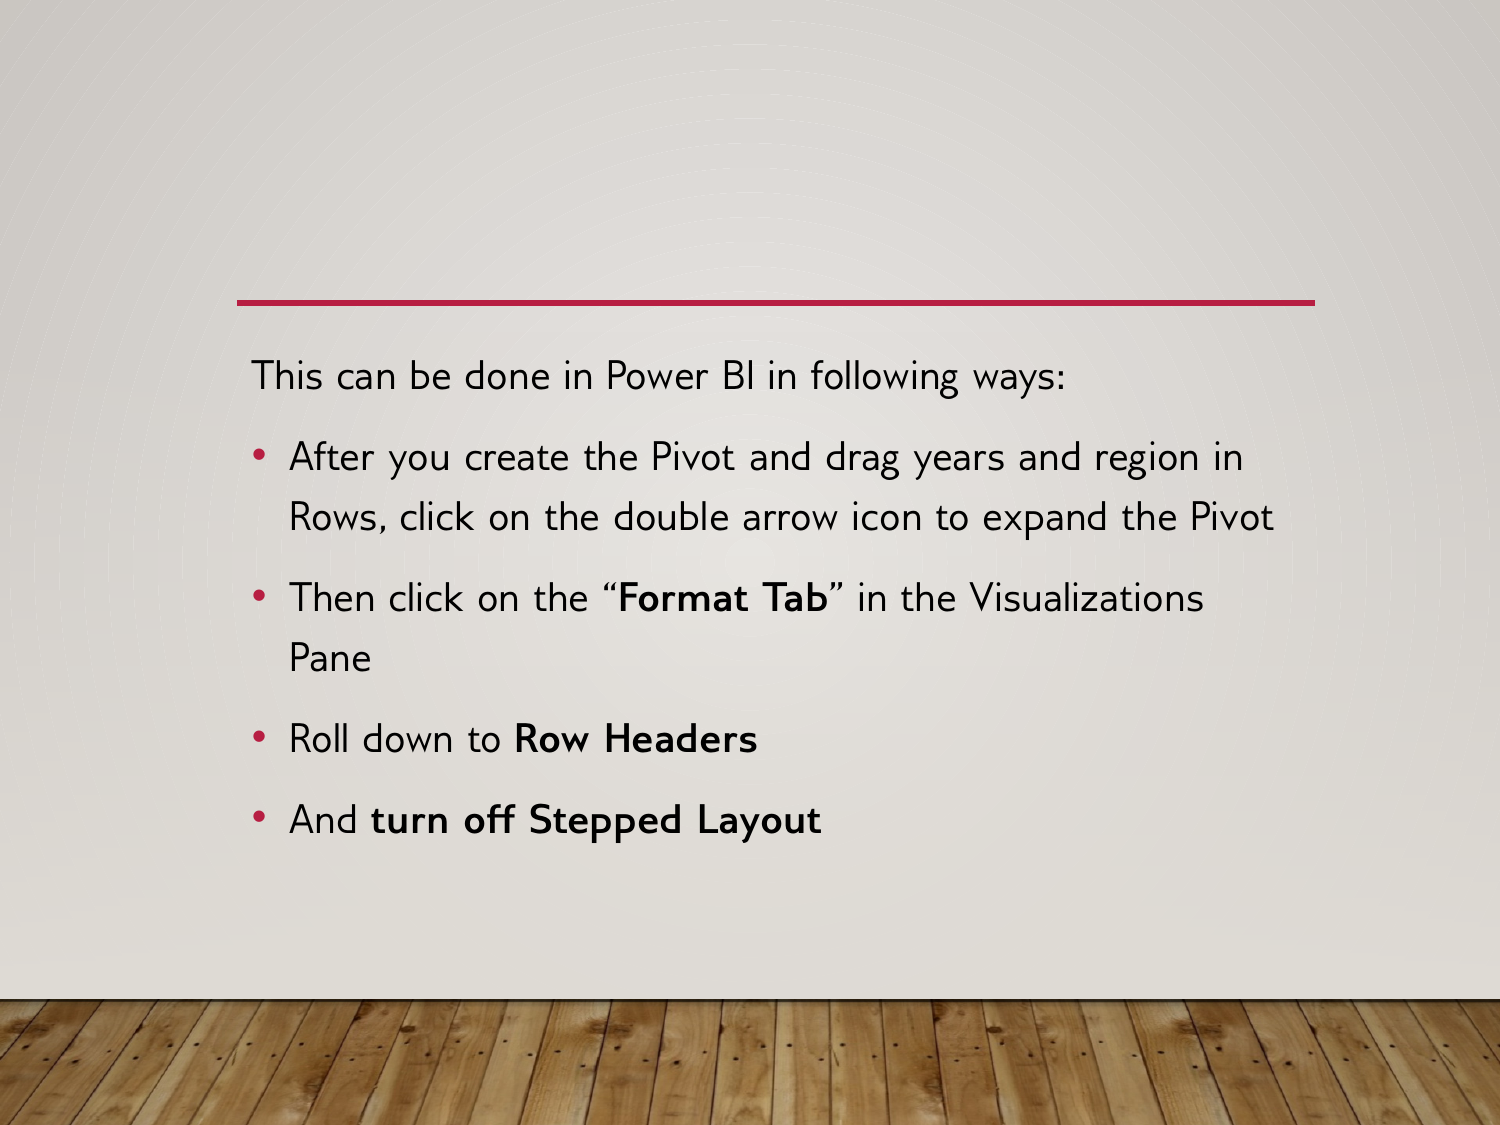

This can be done in Power BI in following ways:
After you create the Pivot and drag years and region in Rows, click on the double arrow icon to expand the Pivot
Then click on the “Format Tab” in the Visualizations Pane
Roll down to Row Headers
And turn off Stepped Layout